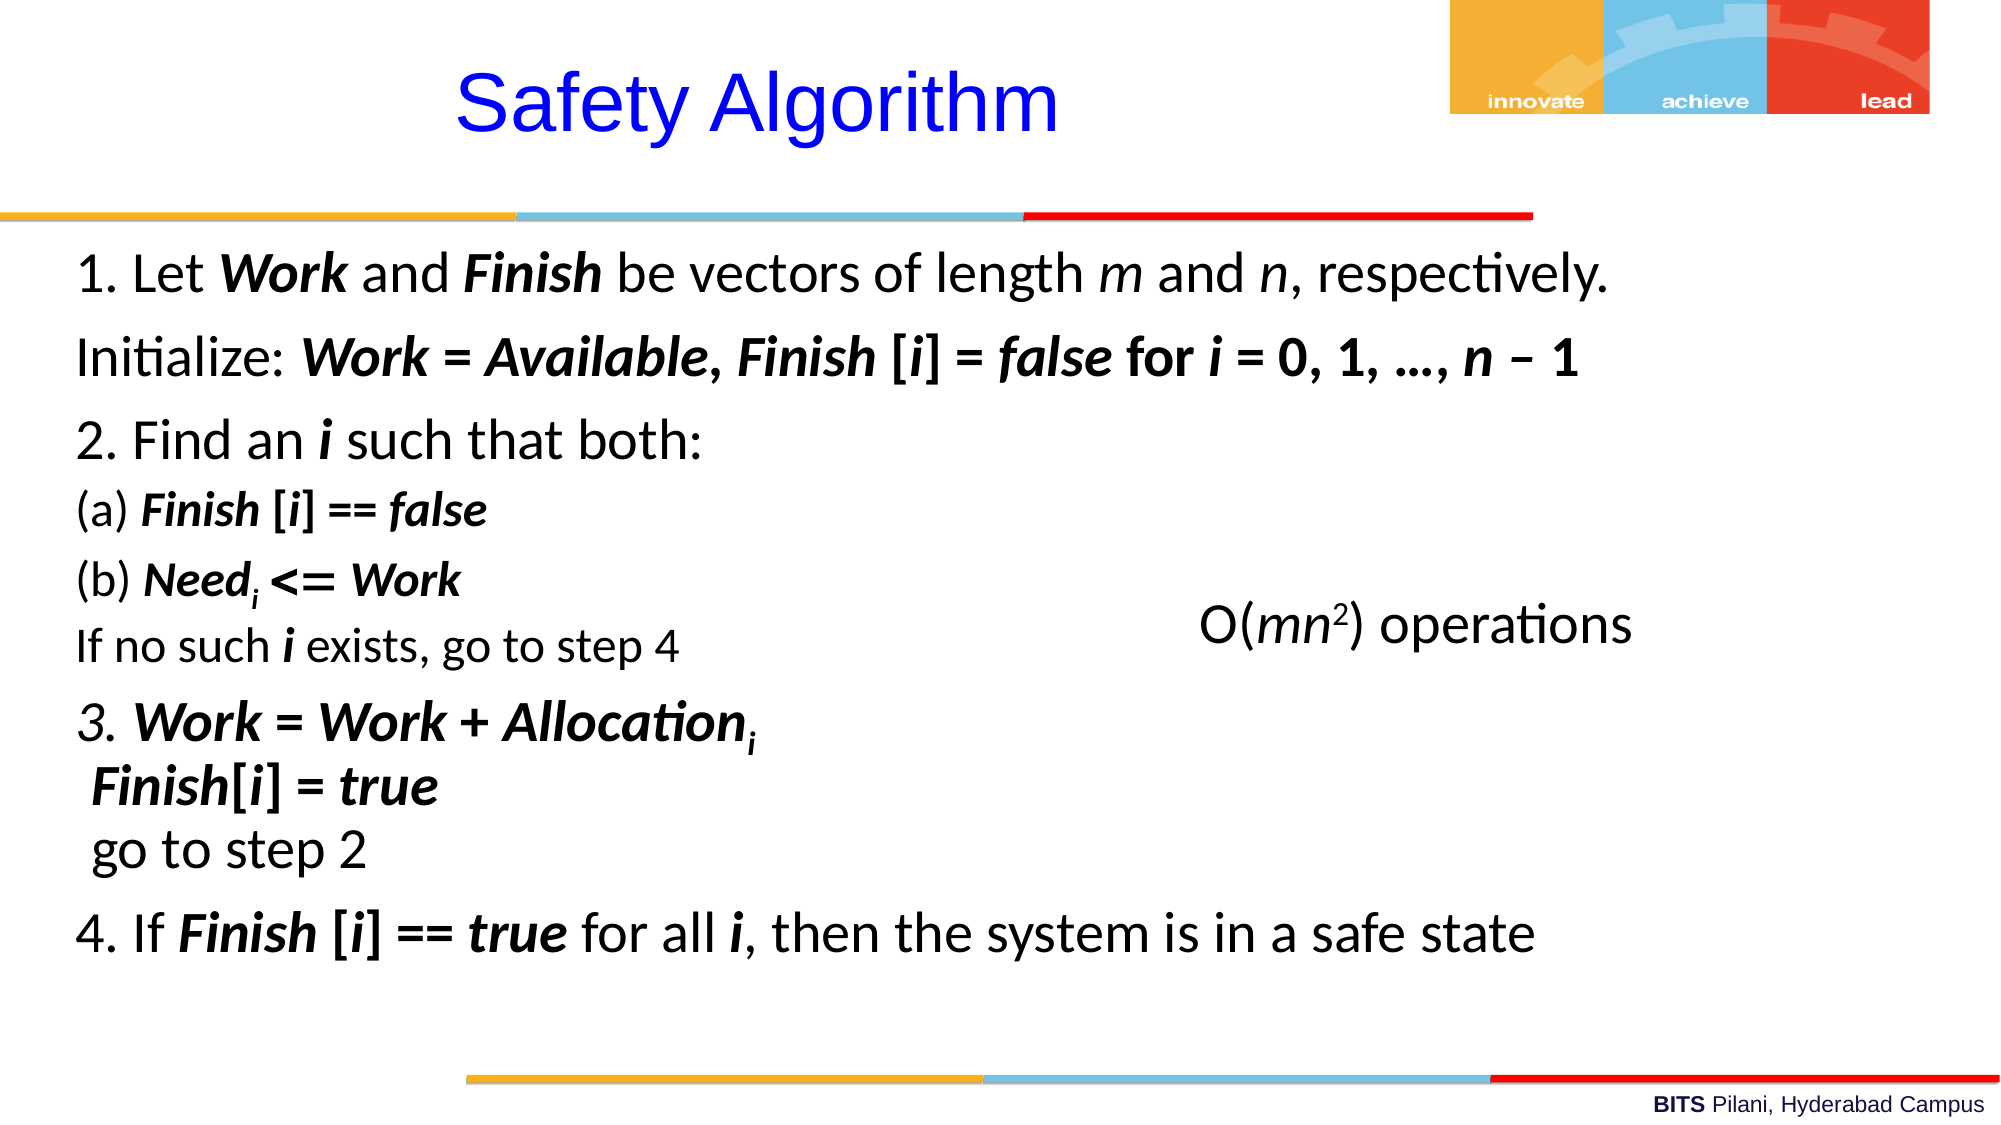

Safety Algorithm
1. Let Work and Finish be vectors of length m and n, respectively.
Initialize: Work = Available, Finish [i] = false for i = 0, 1, …, n – 1
2. Find an i such that both:
(a) Finish [i] == false
(b) Needi <= Work
If no such i exists, go to step 4
3. Work = Work + Allocationi
Finish[i] = true
go to step 2
4. If Finish [i] == true for all i, then the system is in a safe state

O(mn2) operations